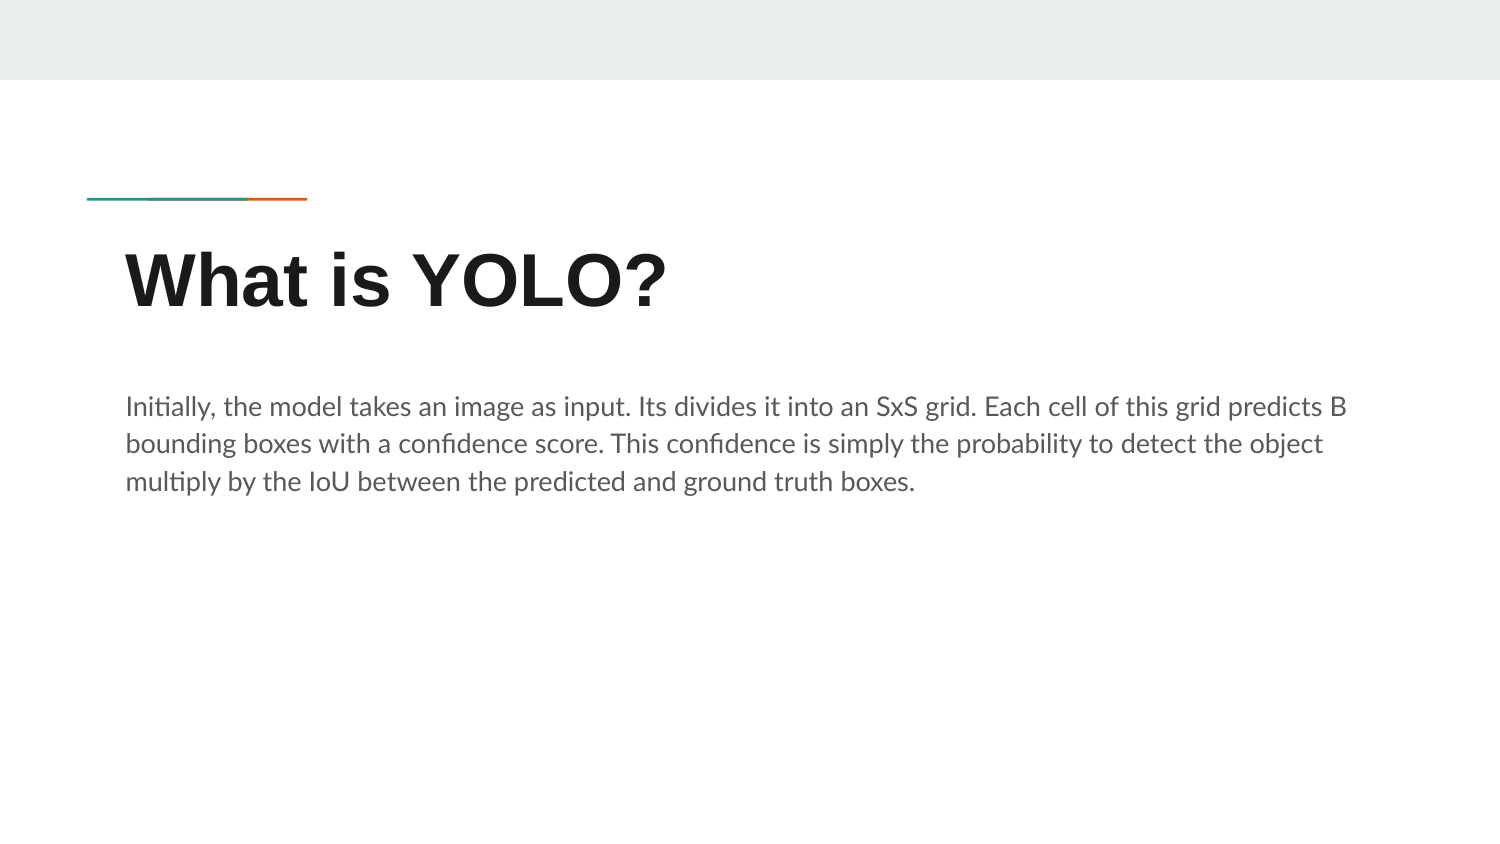

# What is YOLO?
Initially, the model takes an image as input. Its divides it into an SxS grid. Each cell of this grid predicts B bounding boxes with a confidence score. This confidence is simply the probability to detect the object multiply by the IoU between the predicted and ground truth boxes.